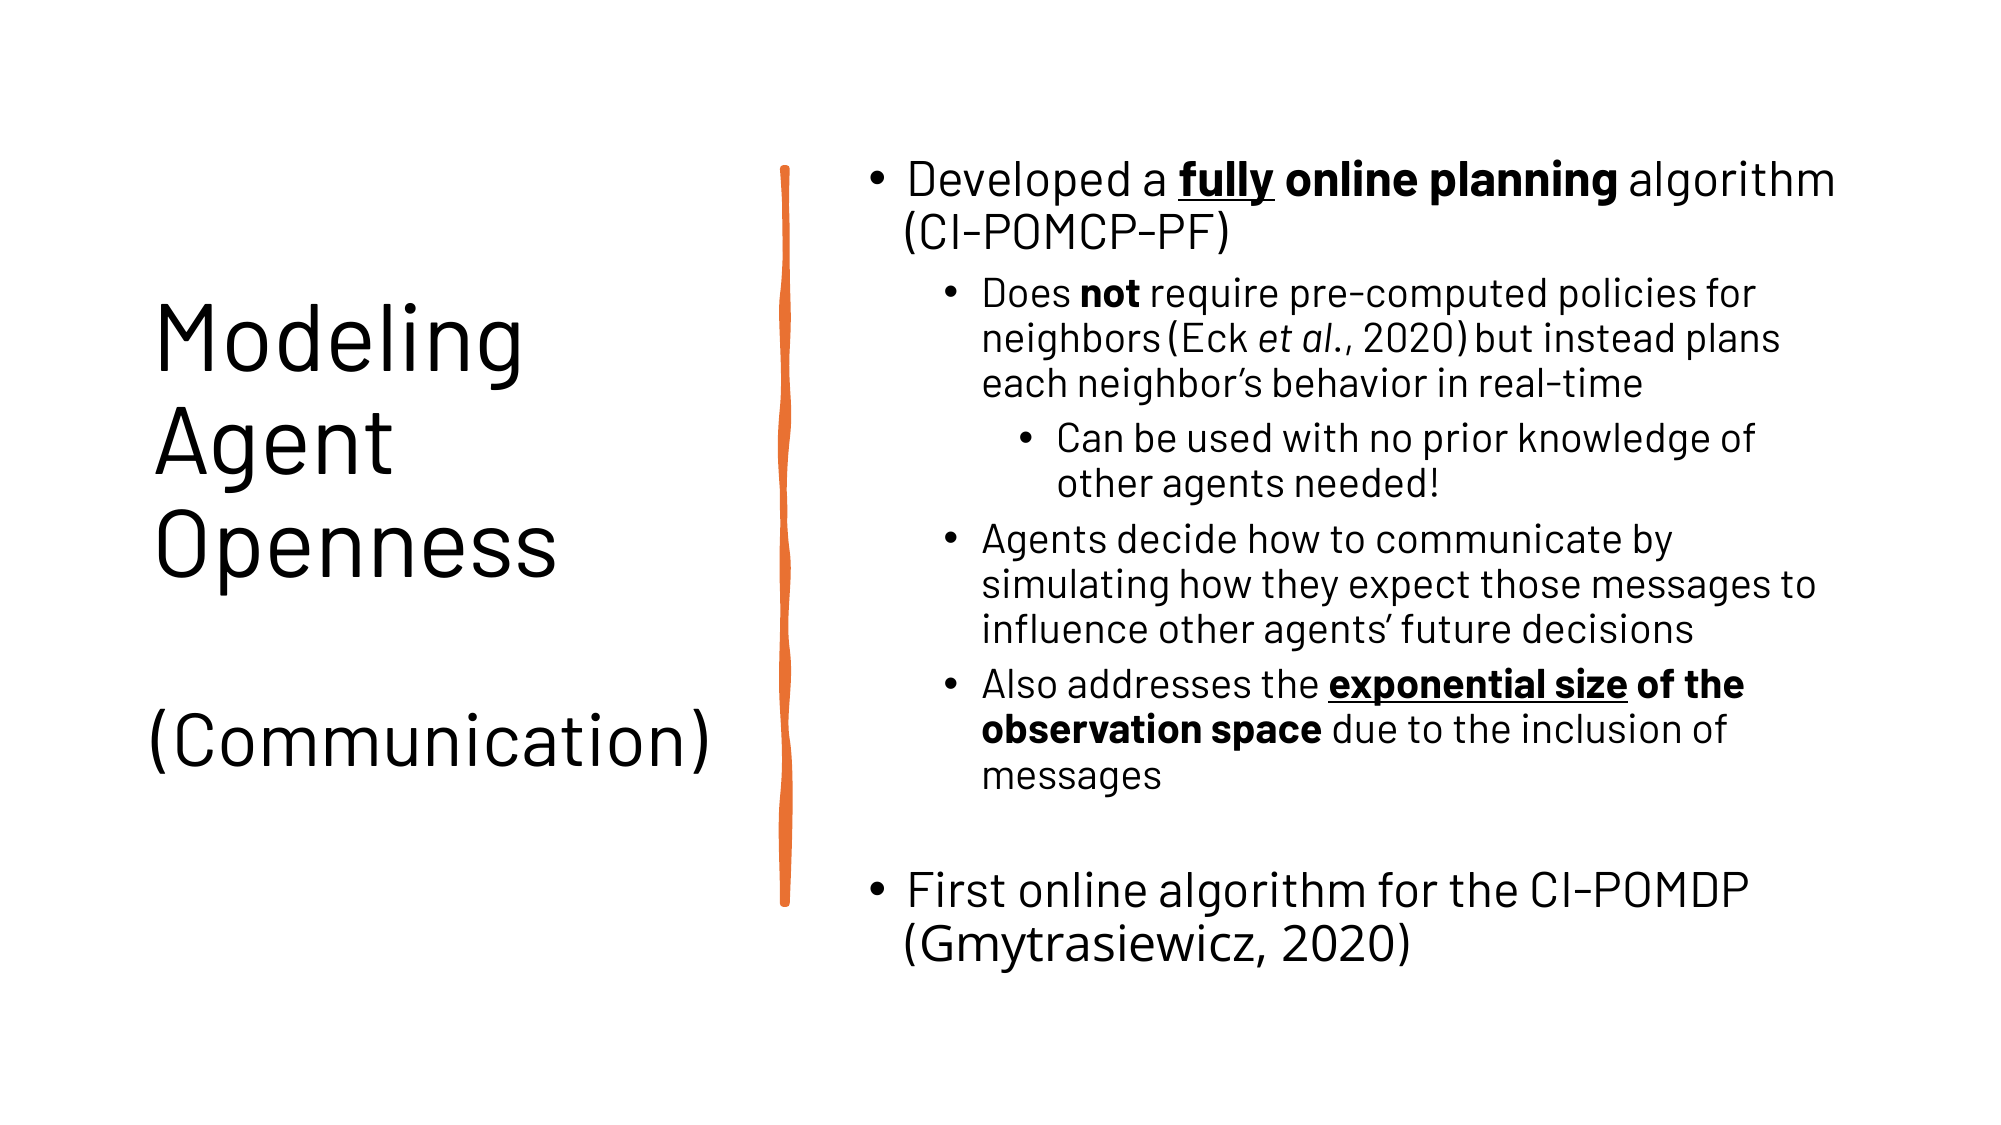

# Modeling Agent Openness (Communication)
Developed a fully online planning algorithm (CI-POMCP-PF)
Does not require pre-computed policies for neighbors (Eck et al., 2020) but instead plans each neighbor’s behavior in real-time
Can be used with no prior knowledge of other agents needed!
Agents decide how to communicate by simulating how they expect those messages to influence other agents’ future decisions
Also addresses the exponential size of the observation space due to the inclusion of messages
First online algorithm for the CI-POMDP (Gmytrasiewicz, 2020)